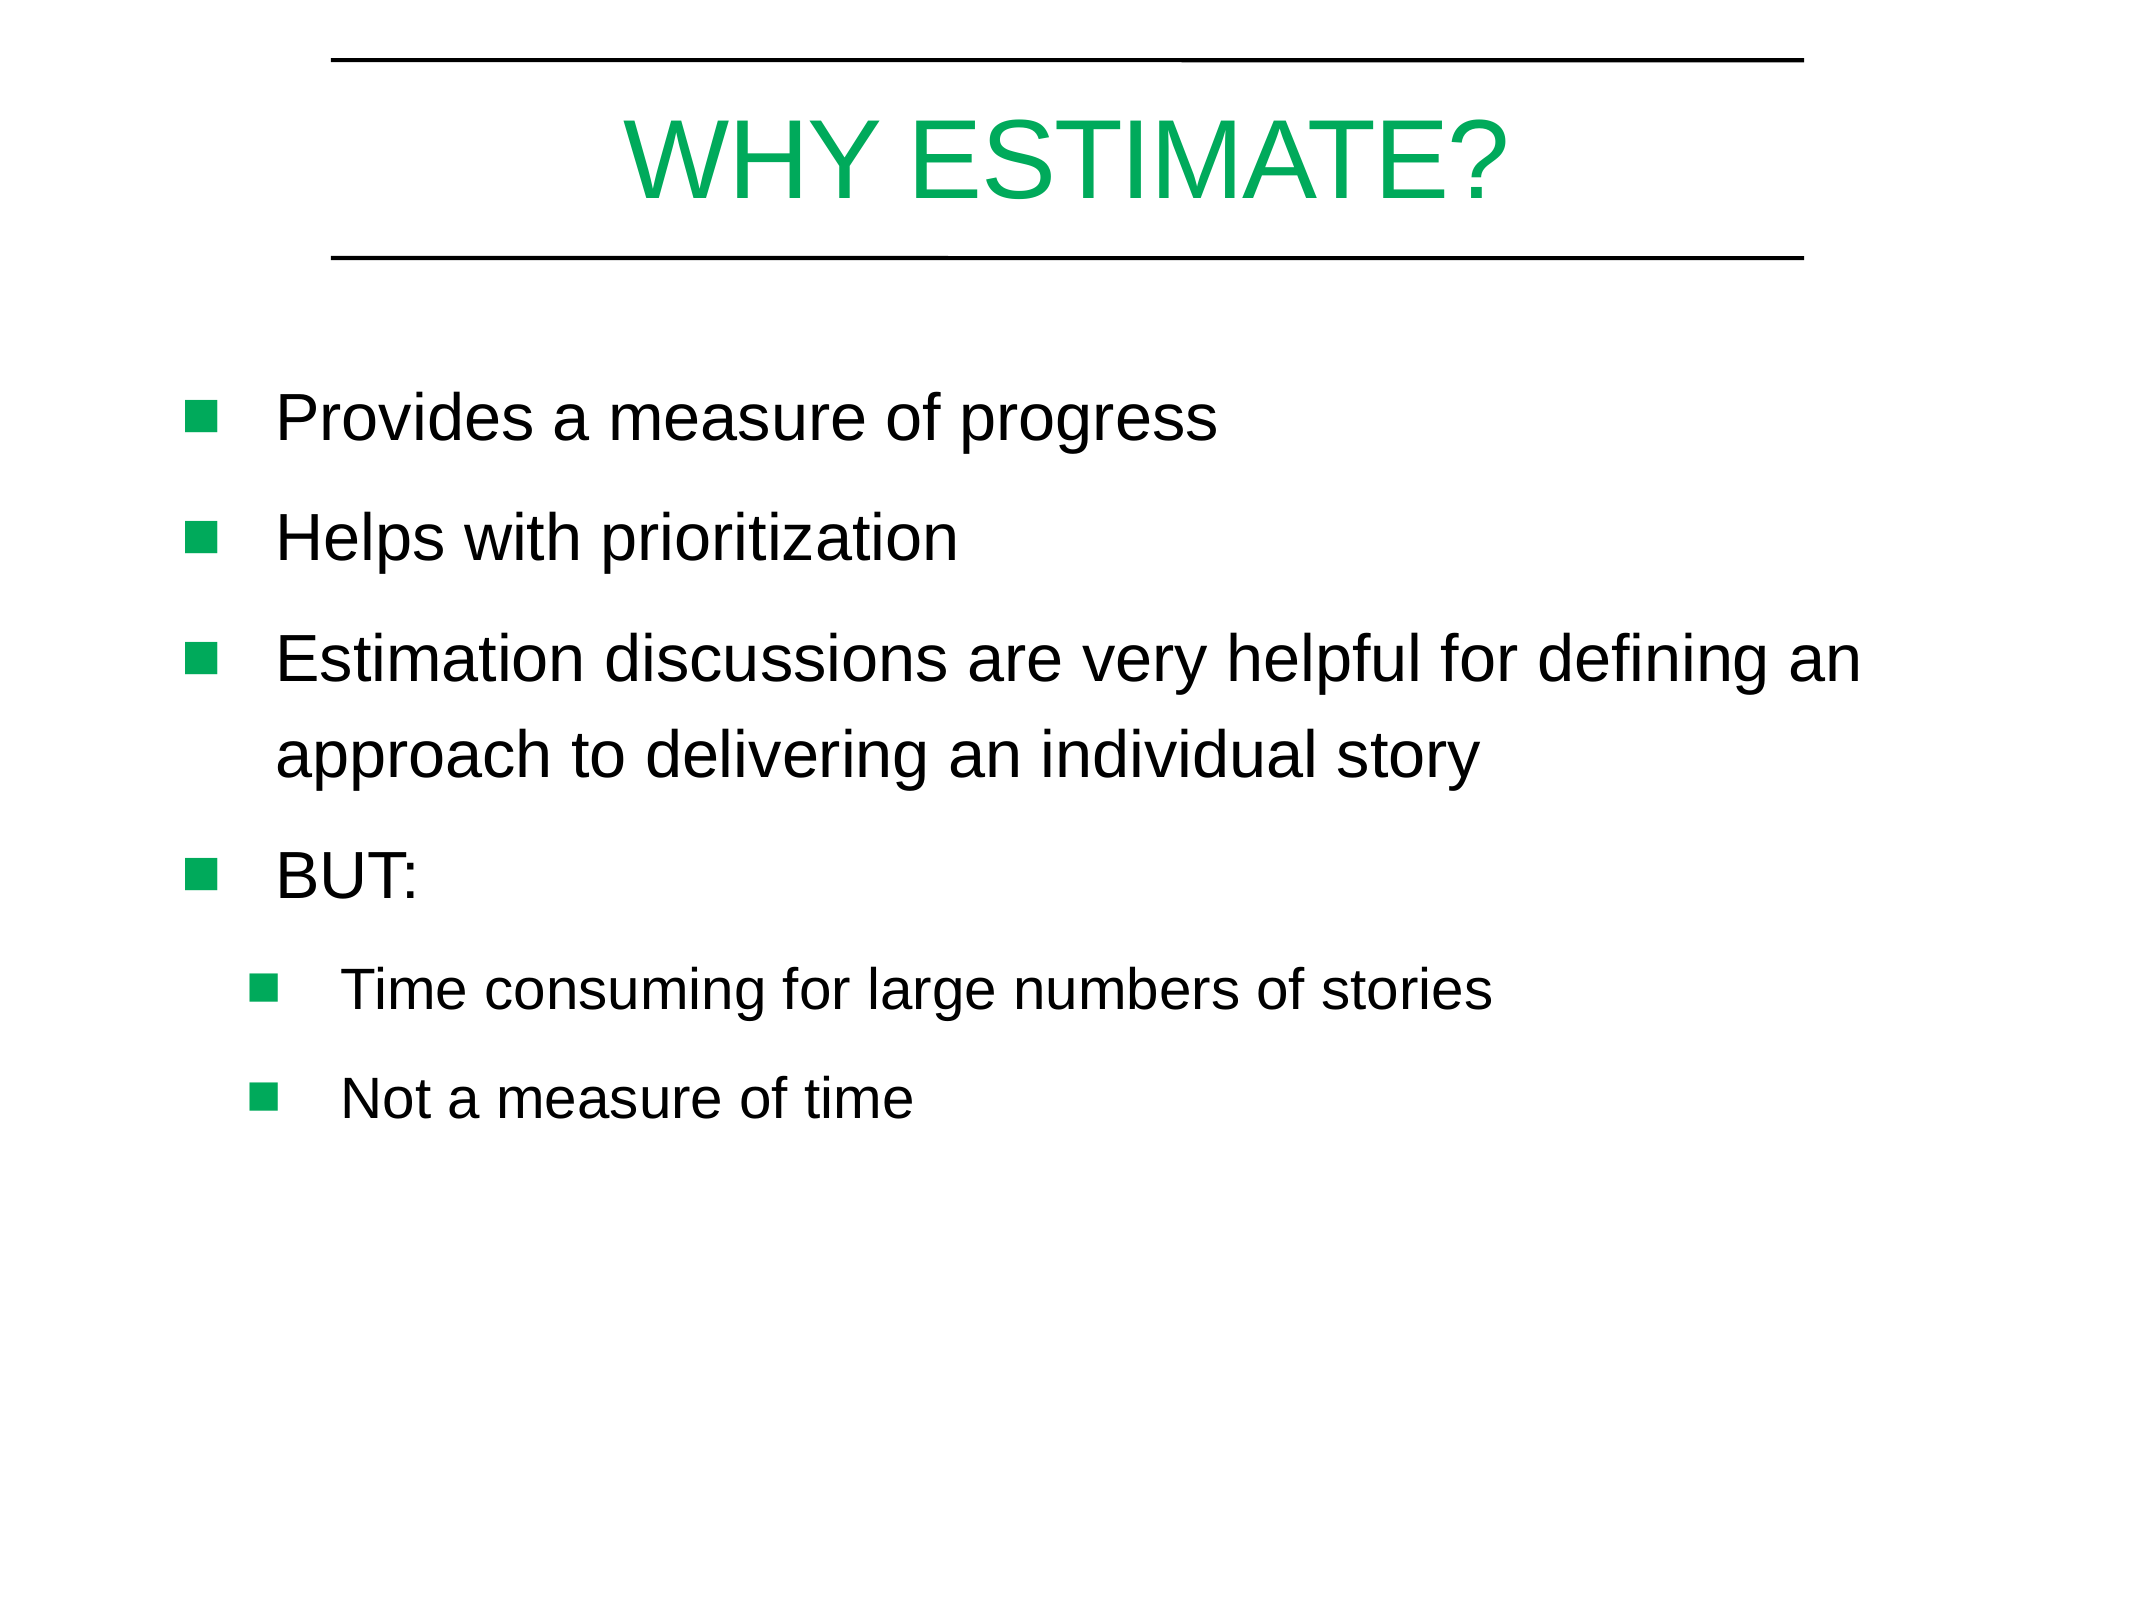

# Why estimate?
Provides a measure of progress
Helps with prioritization
Estimation discussions are very helpful for defining an approach to delivering an individual story
BUT:
Time consuming for large numbers of stories
Not a measure of time